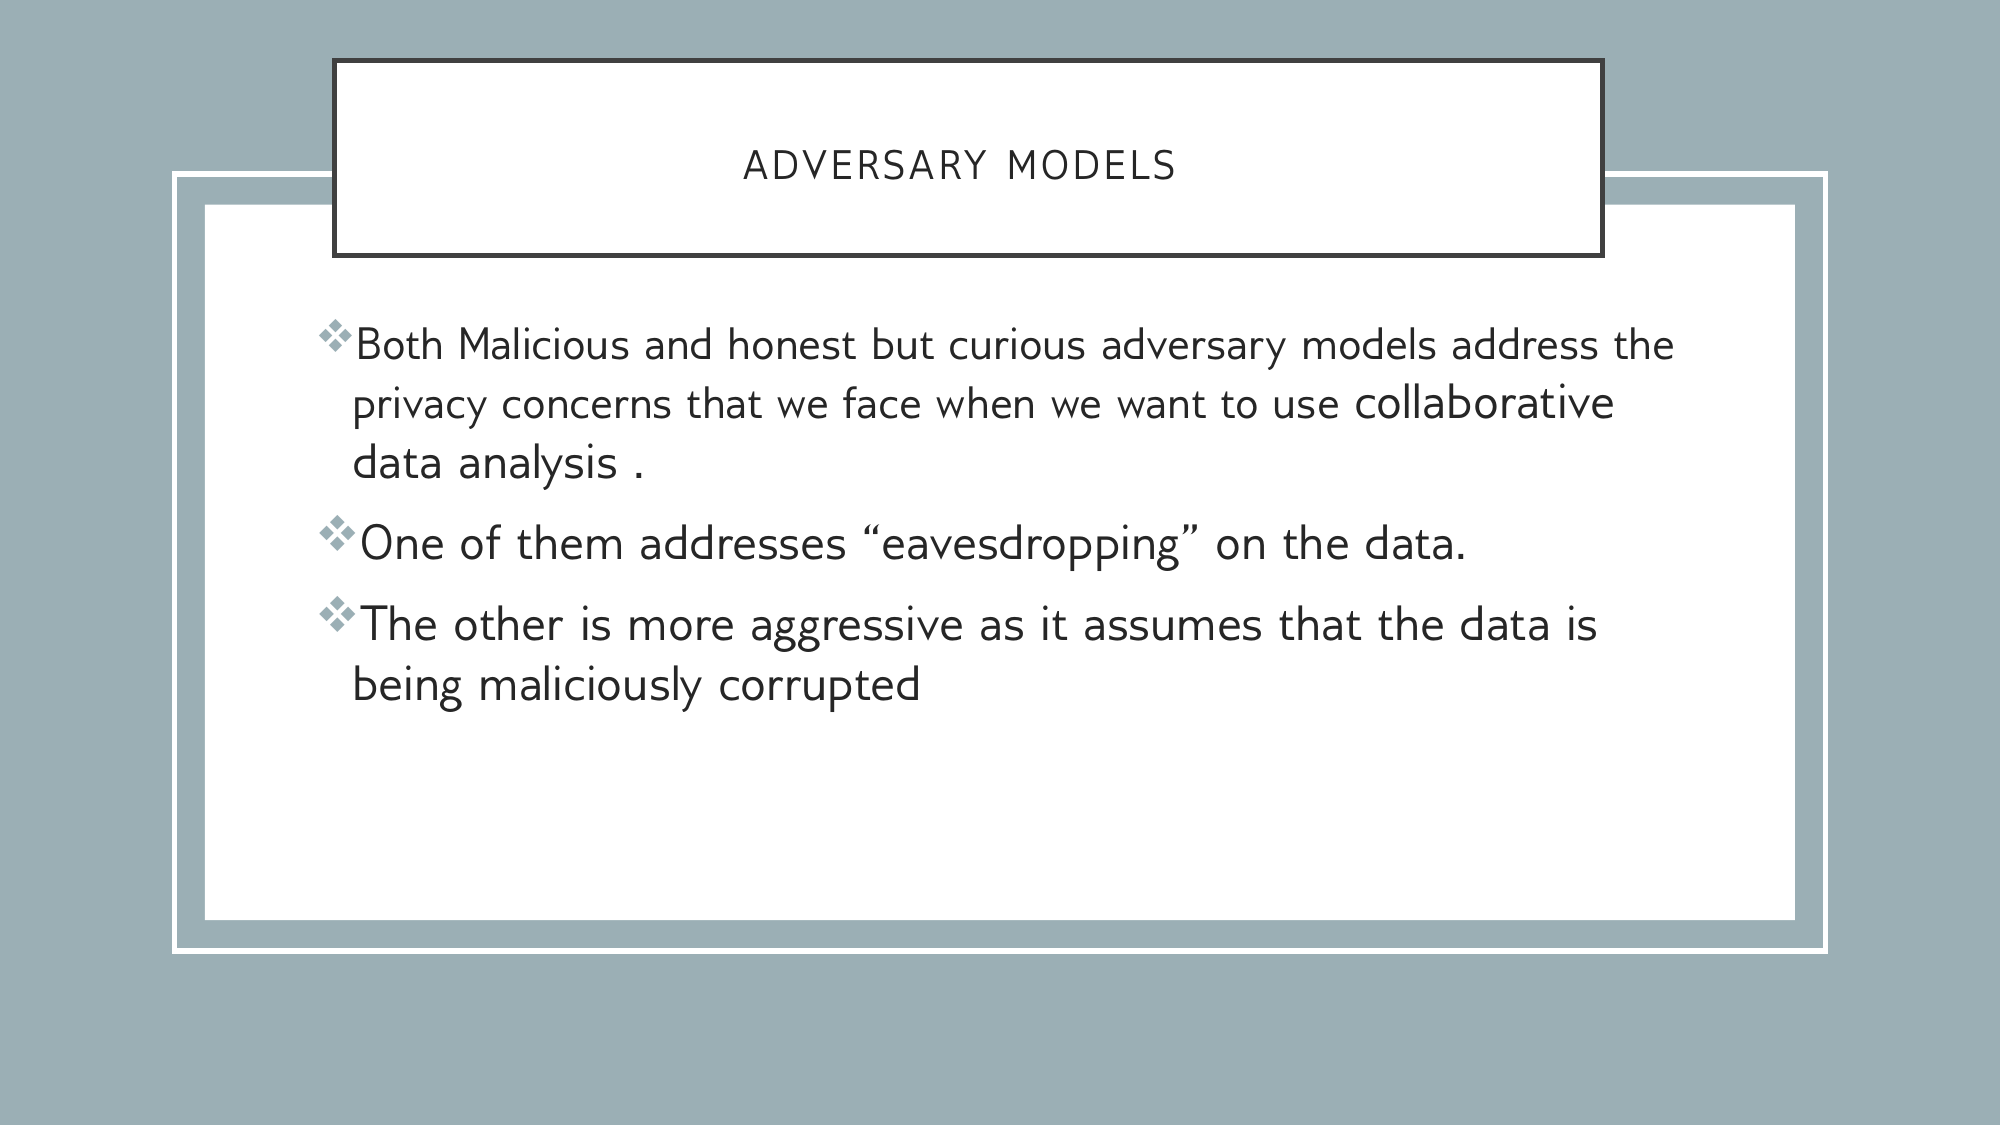

# Adversary models

Both Malicious and honest but curious adversary models address the privacy concerns that we face when we want to use collaborative data analysis .
One of them addresses “eavesdropping” on the data.
The other is more aggressive as it assumes that the data is being maliciously corrupted